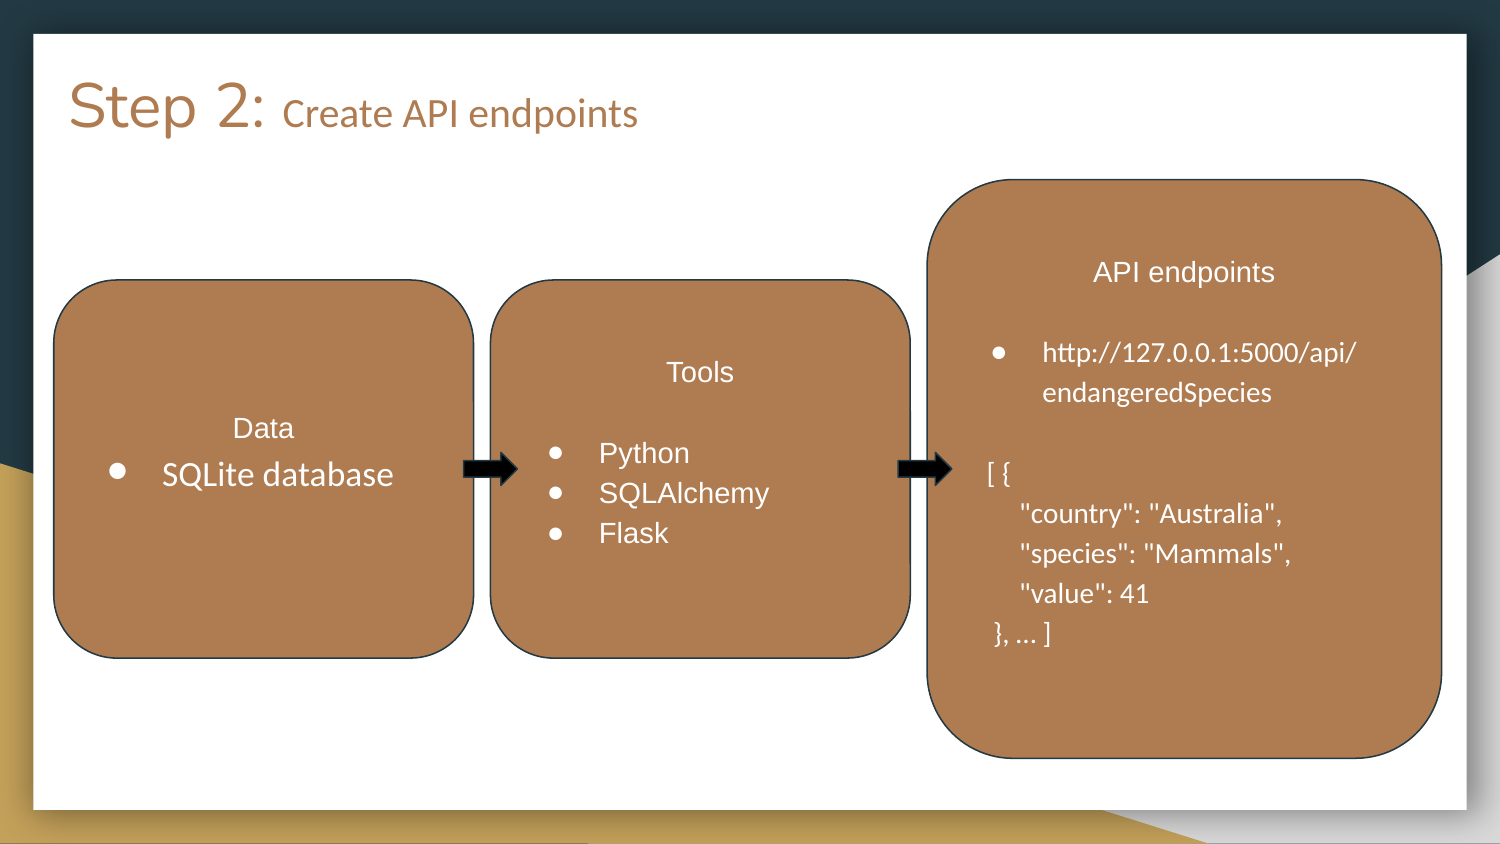

# Step 2: Create API endpoints
API endpoints

http://127.0.0.1:5000/api/endangeredSpecies

   [ {
        "country": "Australia",
        "species": "Mammals",
        "value": 41
    }, … ]

Data
SQLite database

Tools

Python
SQLAlchemy
Flask